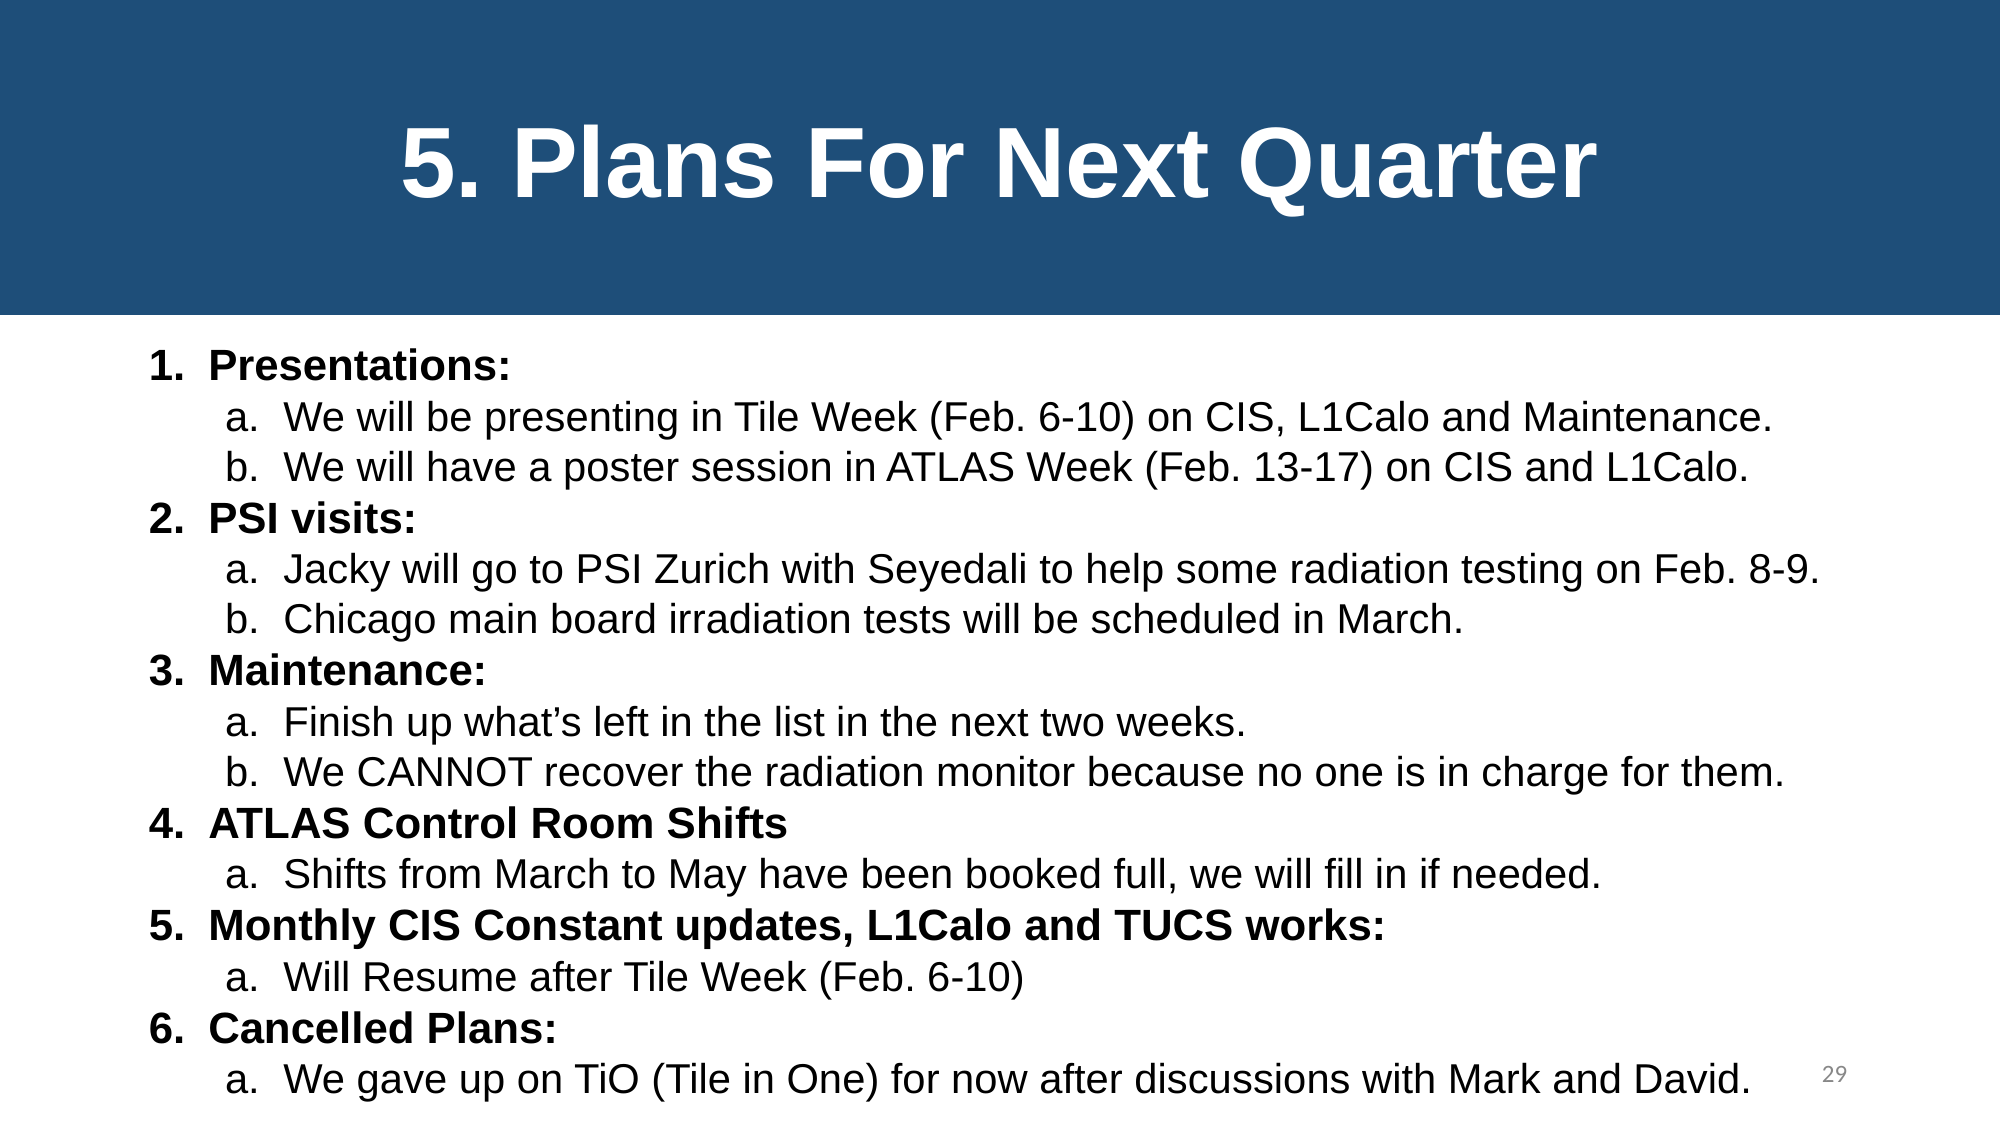

5. Plans For Next Quarter

Presentations:
We will be presenting in Tile Week (Feb. 6-10) on CIS, L1Calo and Maintenance.
We will have a poster session in ATLAS Week (Feb. 13-17) on CIS and L1Calo.
PSI visits:
Jacky will go to PSI Zurich with Seyedali to help some radiation testing on Feb. 8-9.
Chicago main board irradiation tests will be scheduled in March.
Maintenance:
Finish up what’s left in the list in the next two weeks.
We CANNOT recover the radiation monitor because no one is in charge for them.
ATLAS Control Room Shifts
Shifts from March to May have been booked full, we will fill in if needed.
Monthly CIS Constant updates, L1Calo and TUCS works:
Will Resume after Tile Week (Feb. 6-10)
Cancelled Plans:
We gave up on TiO (Tile in One) for now after discussions with Mark and David.

29